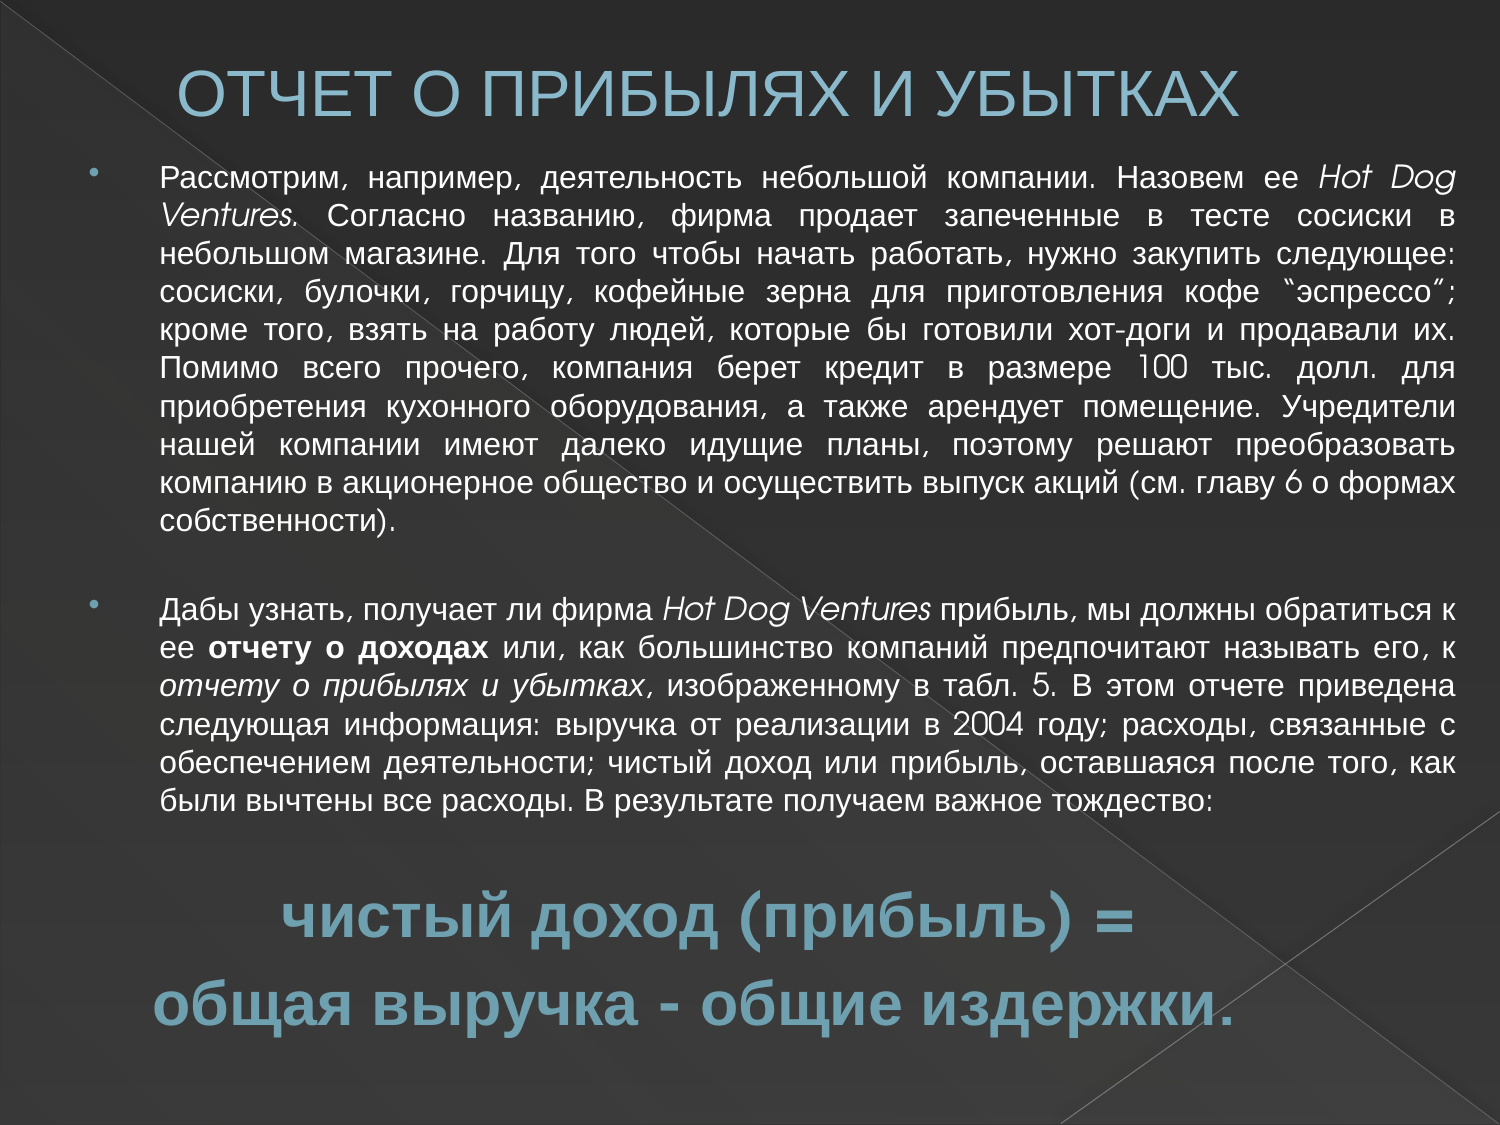

# ОТЧЕТ О ПРИБЫЛЯХ И УБЫТКАХ
Рассмотрим, например, деятельность небольшой компании. Назовем ее Hot Dog Ventures. Согласно названию, фирма продает запеченные в тесте сосиски в небольшом ма­газине. Для того чтобы начать работать, нужно закупить следующее: сосиски, булочки, горчицу, кофейные зерна для приготовления кофе “эспрессо”; кроме того, взять на работу людей, которые бы готовили хот-доги и продавали их. Помимо всего прочего, компания берет кредит в размере 100 тыс. долл. для приобретения кухонного оборудования, а также арендует помещение. Учредители нашей компании имеют далеко идущие планы, поэтому решают преобразовать компанию в акционерное общество и осуществить выпуск акций (см. главу 6 о формах собственности).

Дабы узнать, получает ли фирма Hot Dog Ventures прибыль, мы должны обратиться к ее отчету о доходах или, как большинство компаний предпочитают называть его, к отчету о прибылях и убытках, изображенному в табл. 5. В этом отчете приведена следующая информация: выручка от реализации в 2004 году; расходы, связанные с обеспечением де­ятельности; чистый доход или прибыль, оставшаяся после того, как были вычтены все расходы. В результате получаем важное тождество:

	       чистый доход (прибыль) =
   общая выручка - общие издержки.